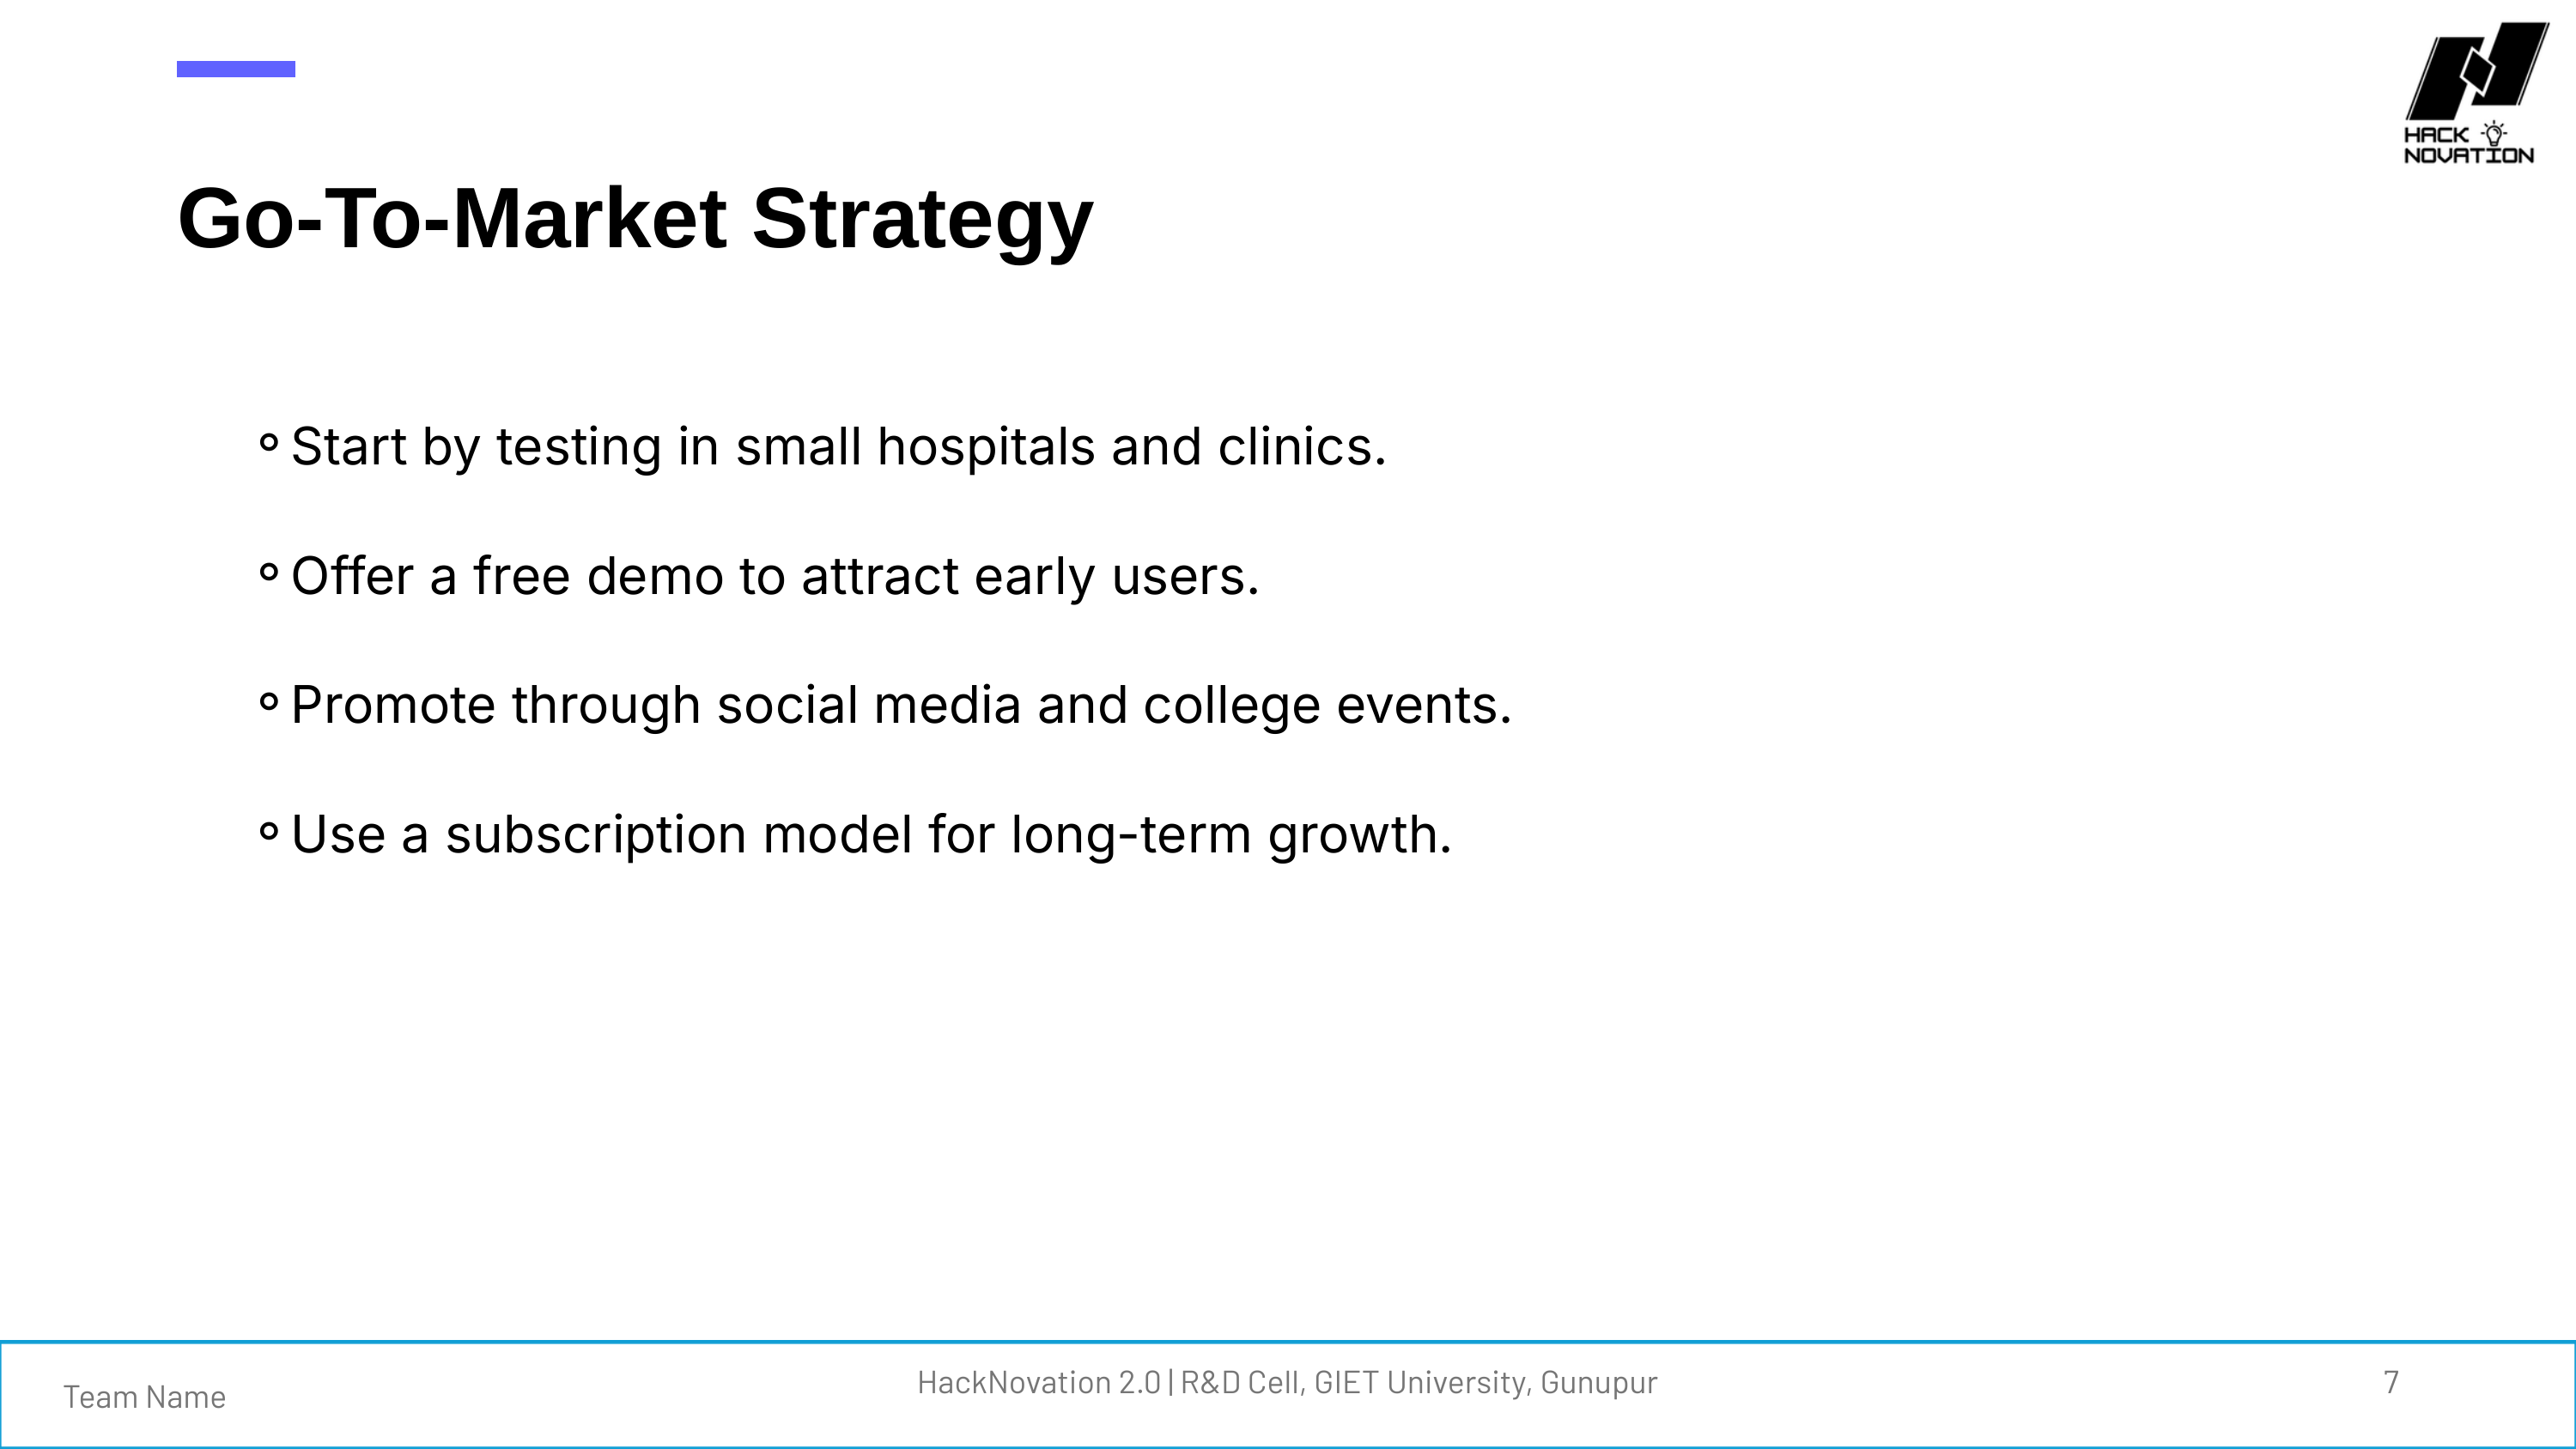

Go-To-Market Strategy
Start by testing in small hospitals and clinics.
Offer a free demo to attract early users.
Promote through social media and college events.
Use a subscription model for long-term growth.

HackNovation 2.0 | R&D Cell, GIET University, Gunupur

7

Team Name